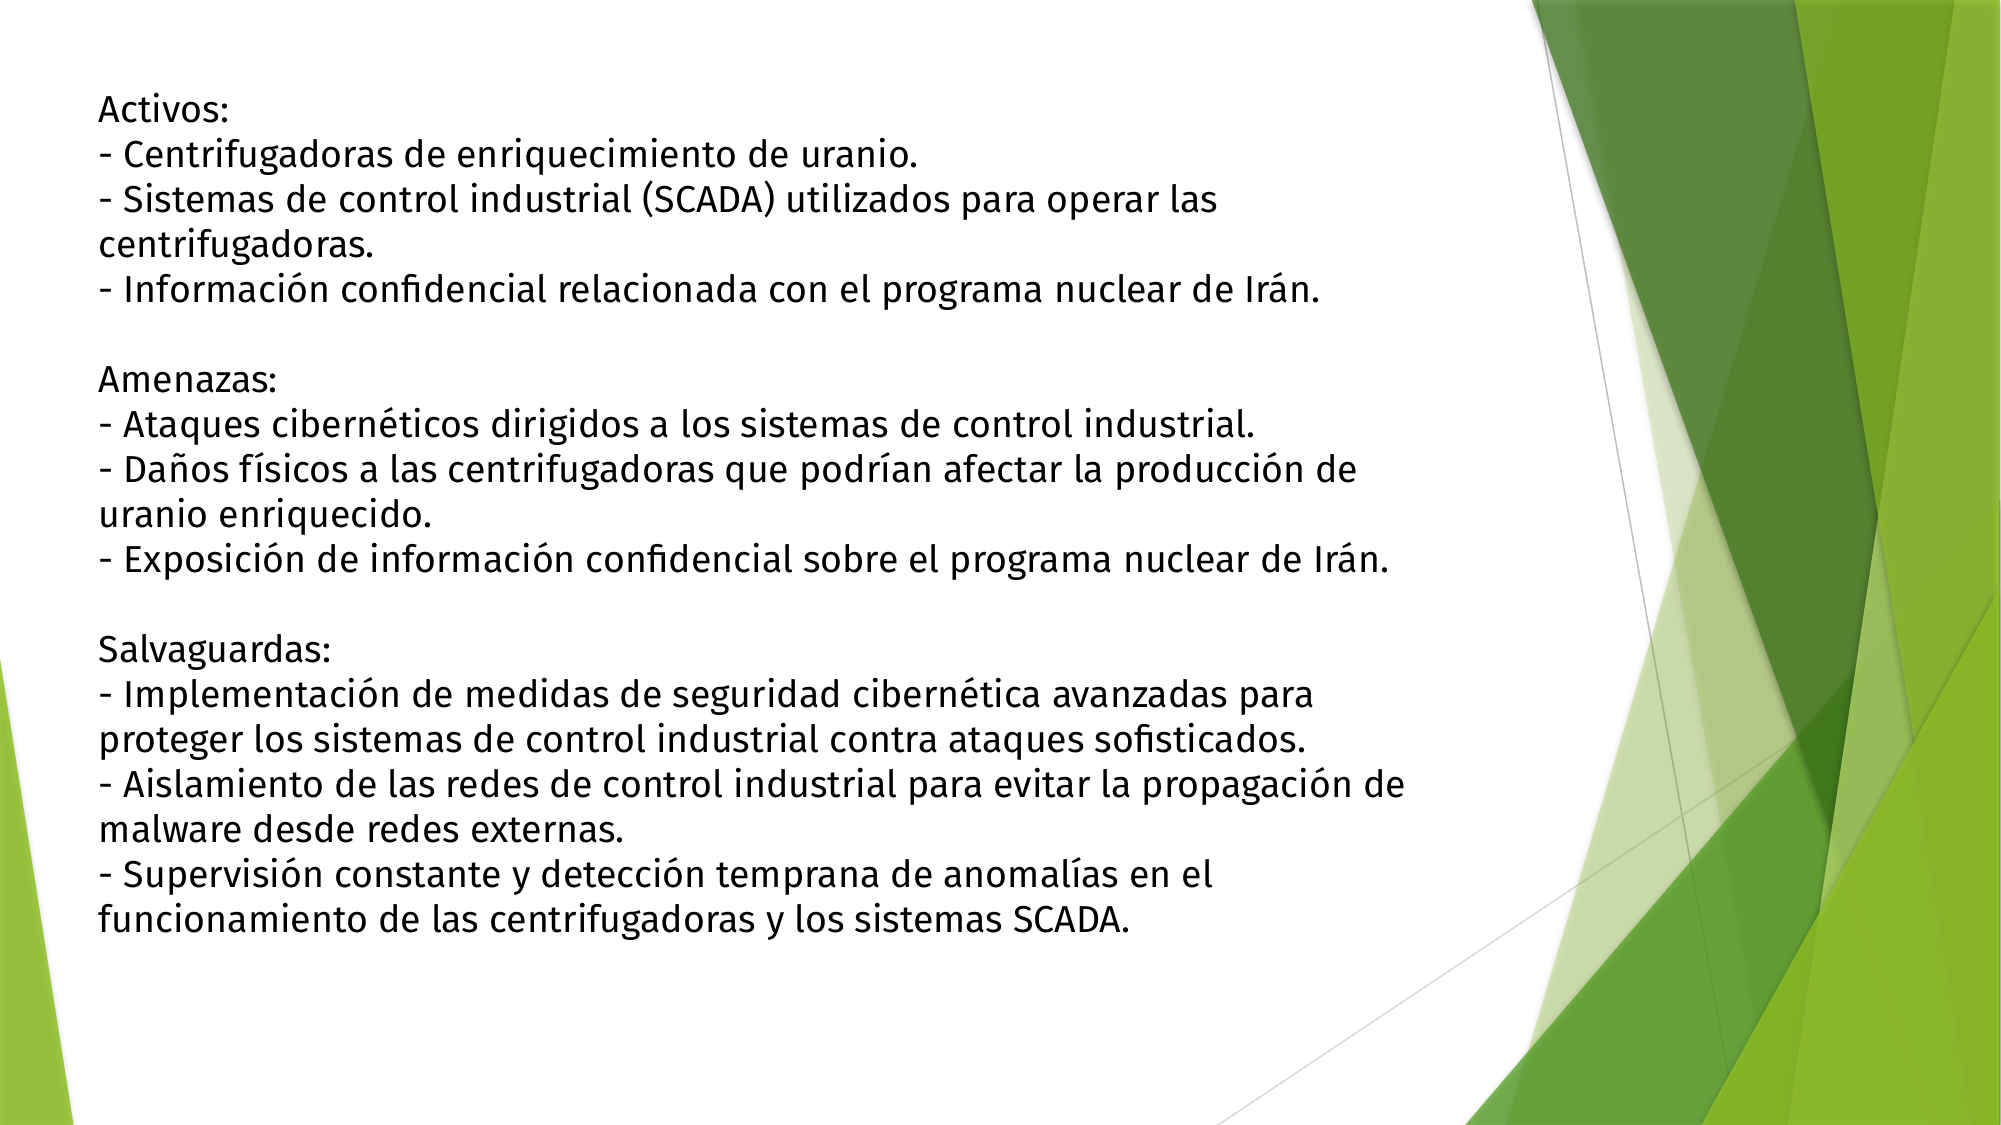

Activos:
- Centrifugadoras de enriquecimiento de uranio.
- Sistemas de control industrial (SCADA) utilizados para operar las centrifugadoras.
- Información confidencial relacionada con el programa nuclear de Irán.

Amenazas:
- Ataques cibernéticos dirigidos a los sistemas de control industrial.
- Daños físicos a las centrifugadoras que podrían afectar la producción de uranio enriquecido.
- Exposición de información confidencial sobre el programa nuclear de Irán.

Salvaguardas:
- Implementación de medidas de seguridad cibernética avanzadas para proteger los sistemas de control industrial contra ataques sofisticados.
- Aislamiento de las redes de control industrial para evitar la propagación de malware desde redes externas.
- Supervisión constante y detección temprana de anomalías en el funcionamiento de las centrifugadoras y los sistemas SCADA.